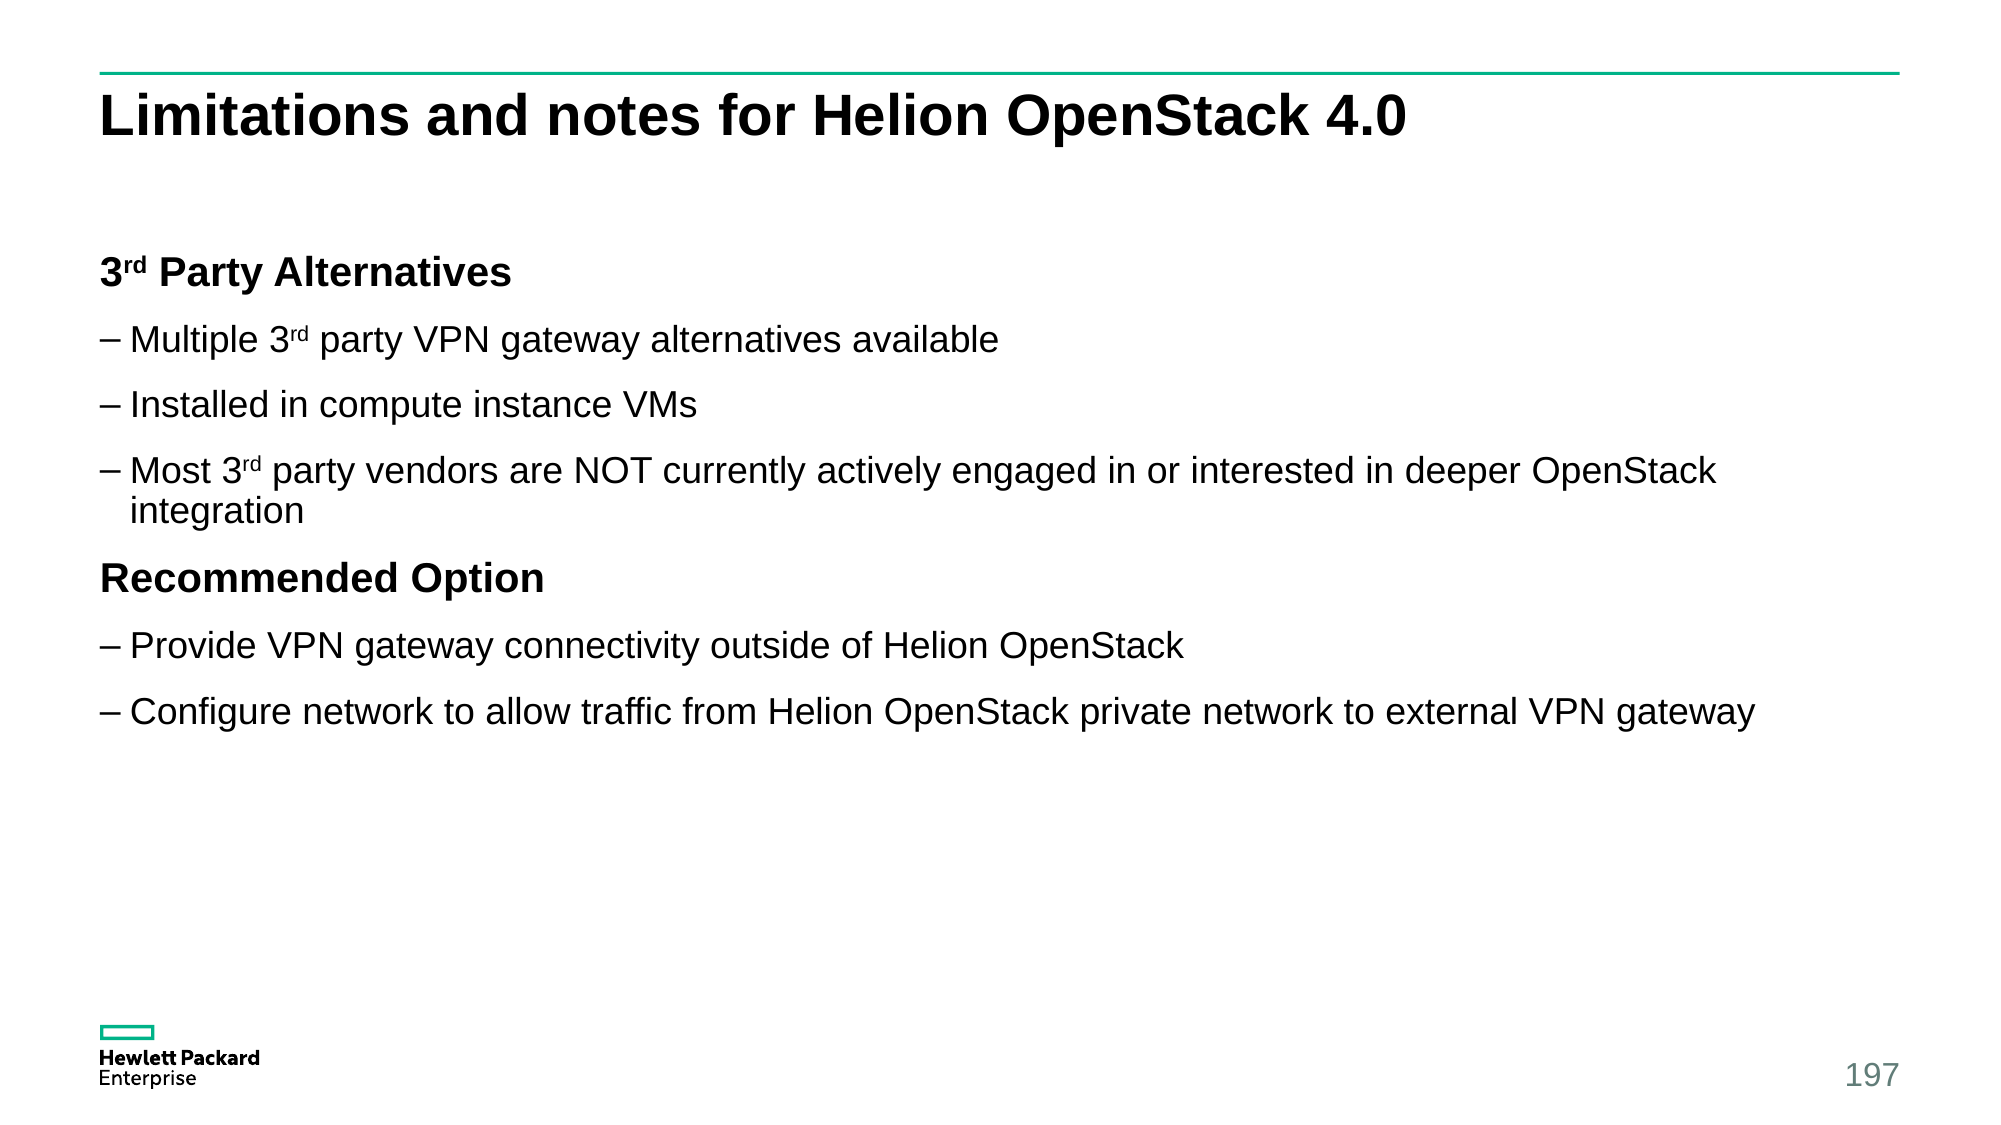

# Limitations and notes for Helion OpenStack 4.0
3rd Party Alternatives
Multiple 3rd party VPN gateway alternatives available
Installed in compute instance VMs
Most 3rd party vendors are NOT currently actively engaged in or interested in deeper OpenStack integration
Recommended Option
Provide VPN gateway connectivity outside of Helion OpenStack
Configure network to allow traffic from Helion OpenStack private network to external VPN gateway

197